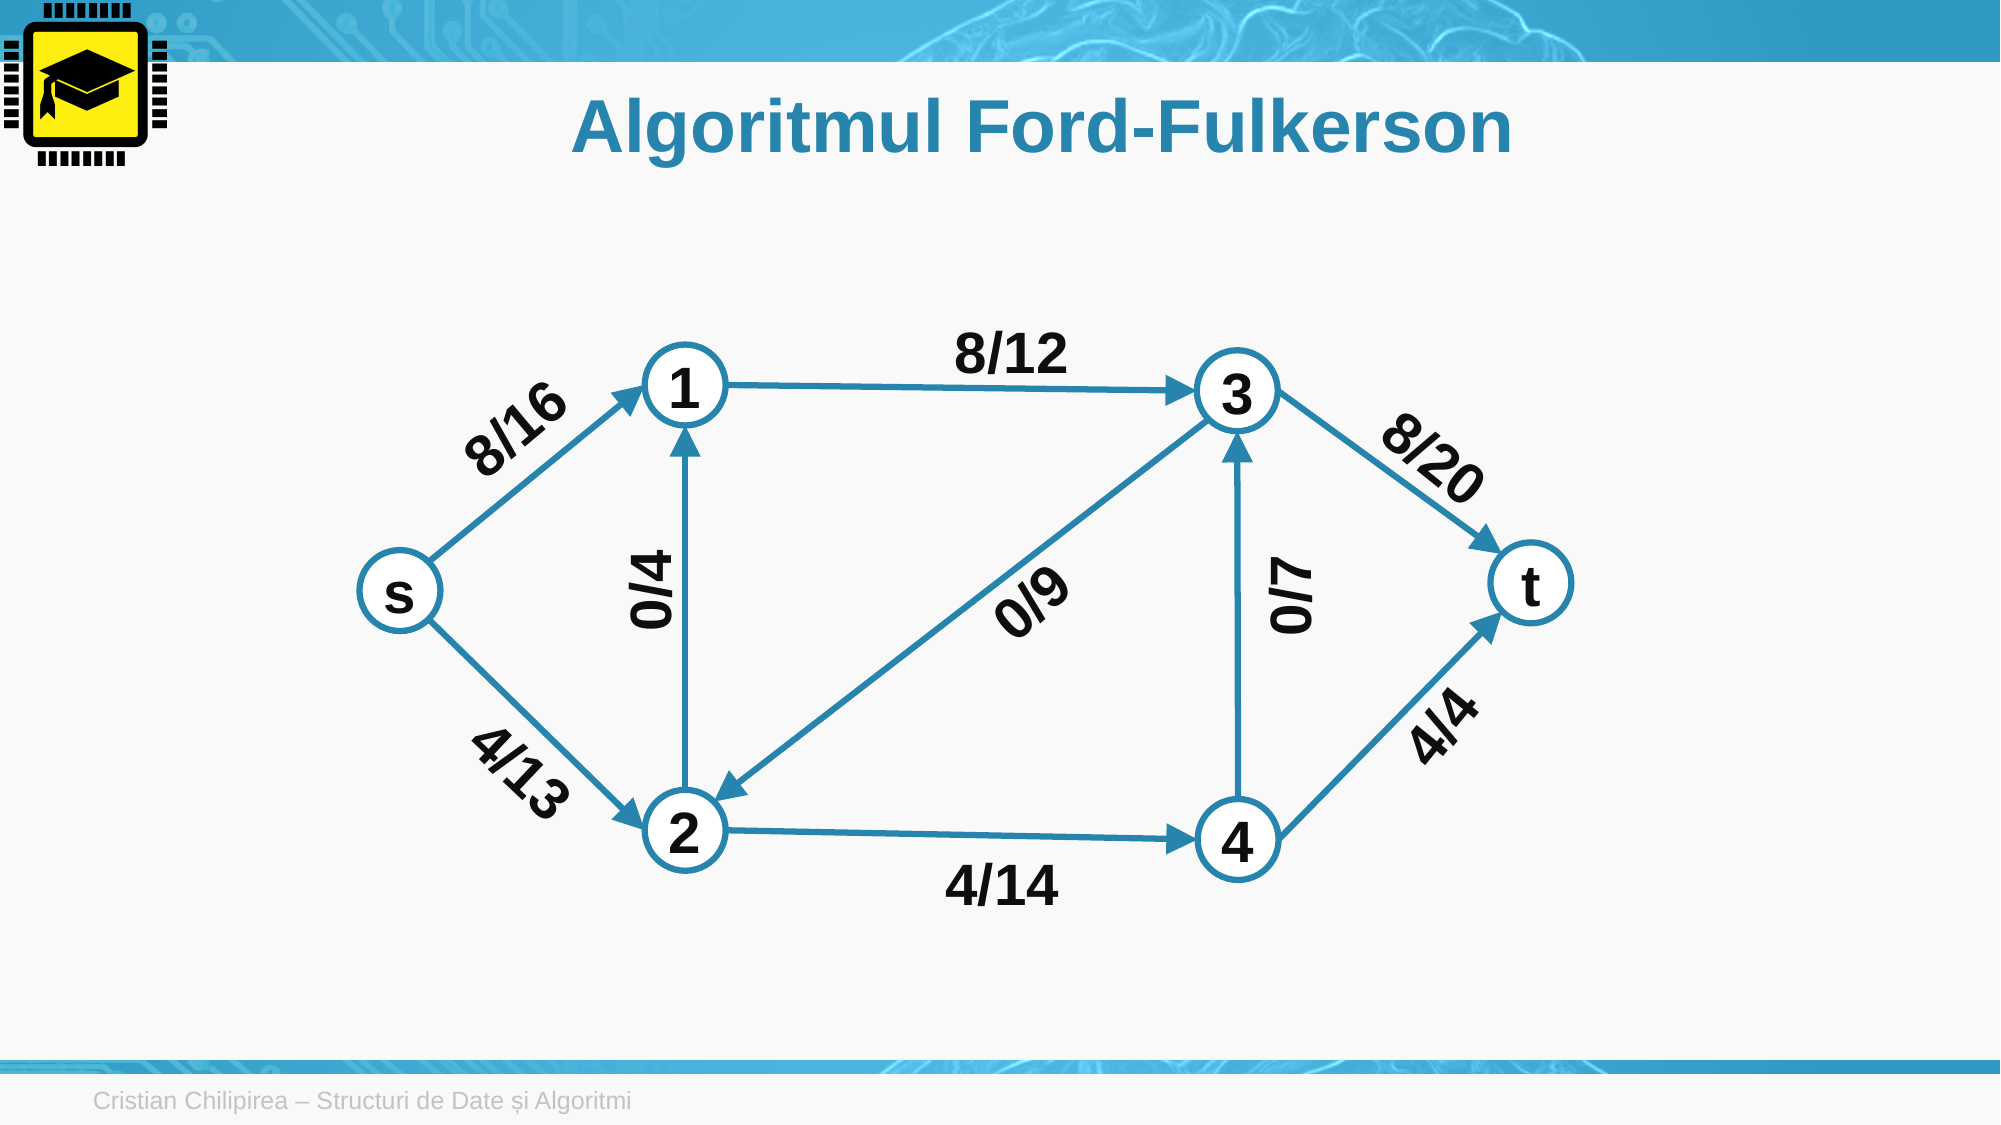

# Algoritmul Ford-Fulkerson
8/12
1
3
8/16
8/20
t
0/4
s
0/7
0/9
4/4
4/13
2
4
4/14
Cristian Chilipirea – Structuri de Date și Algoritmi